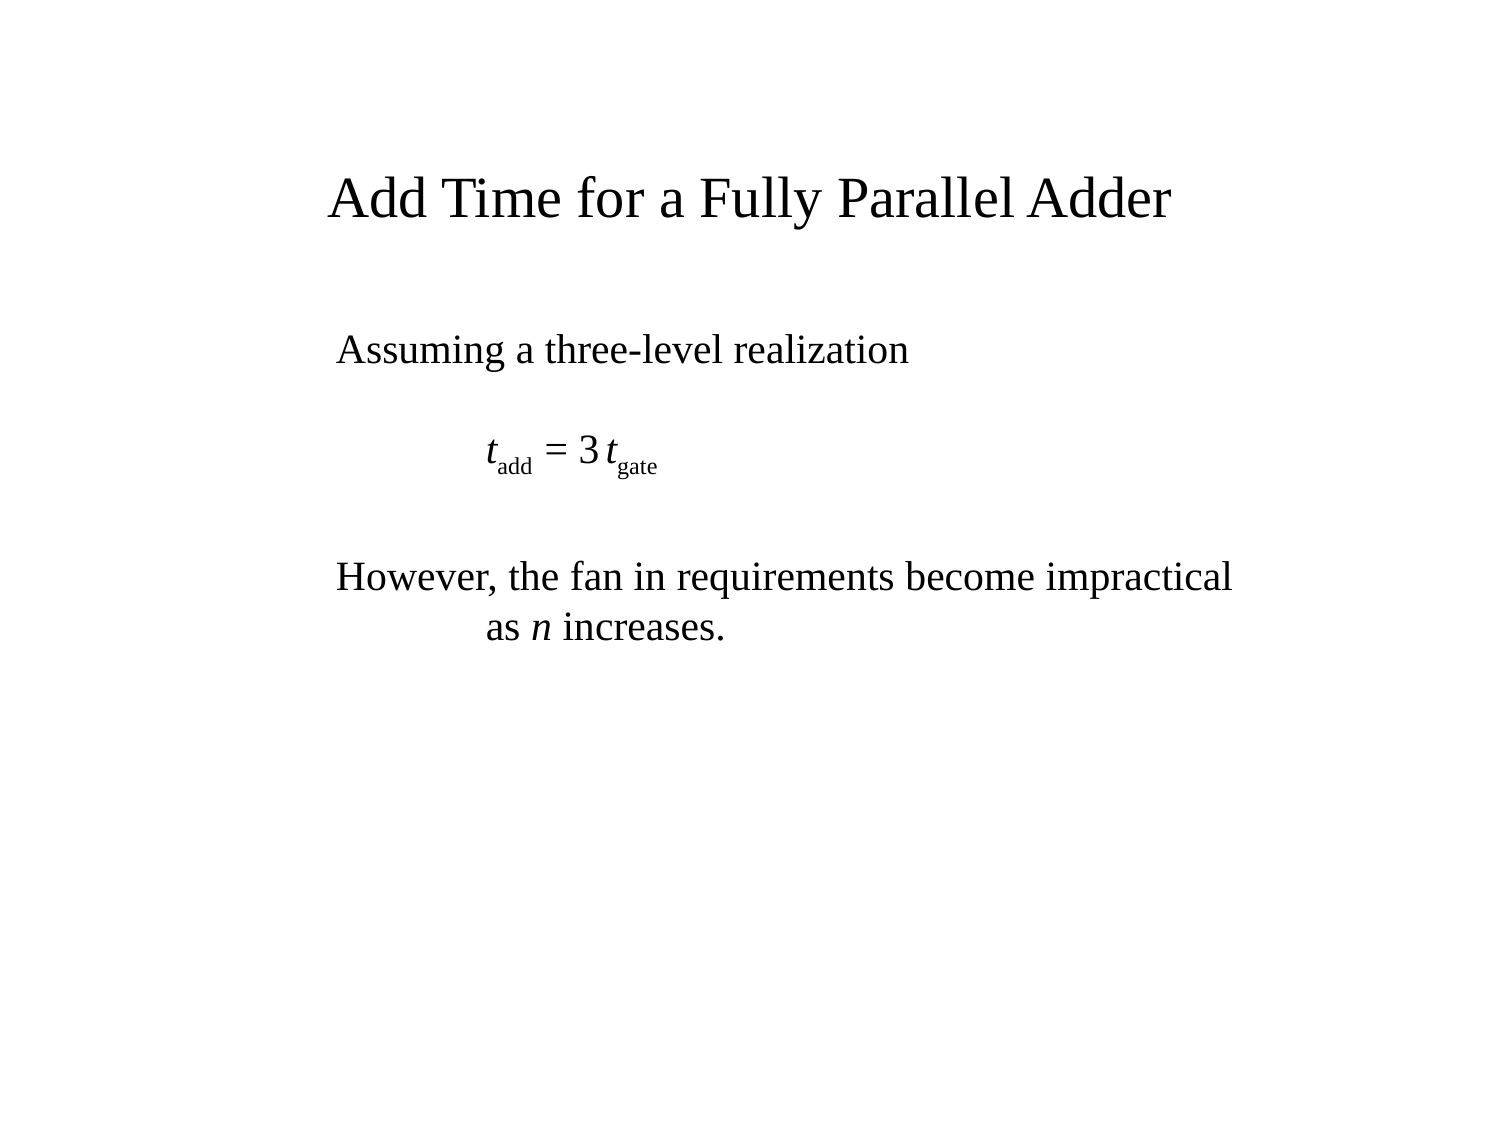

# Add Time for a Fully Parallel Adder
Assuming a three-level realization

	tadd  = 3 tgate

However, the fan in requirements become impractical
	as n increases.